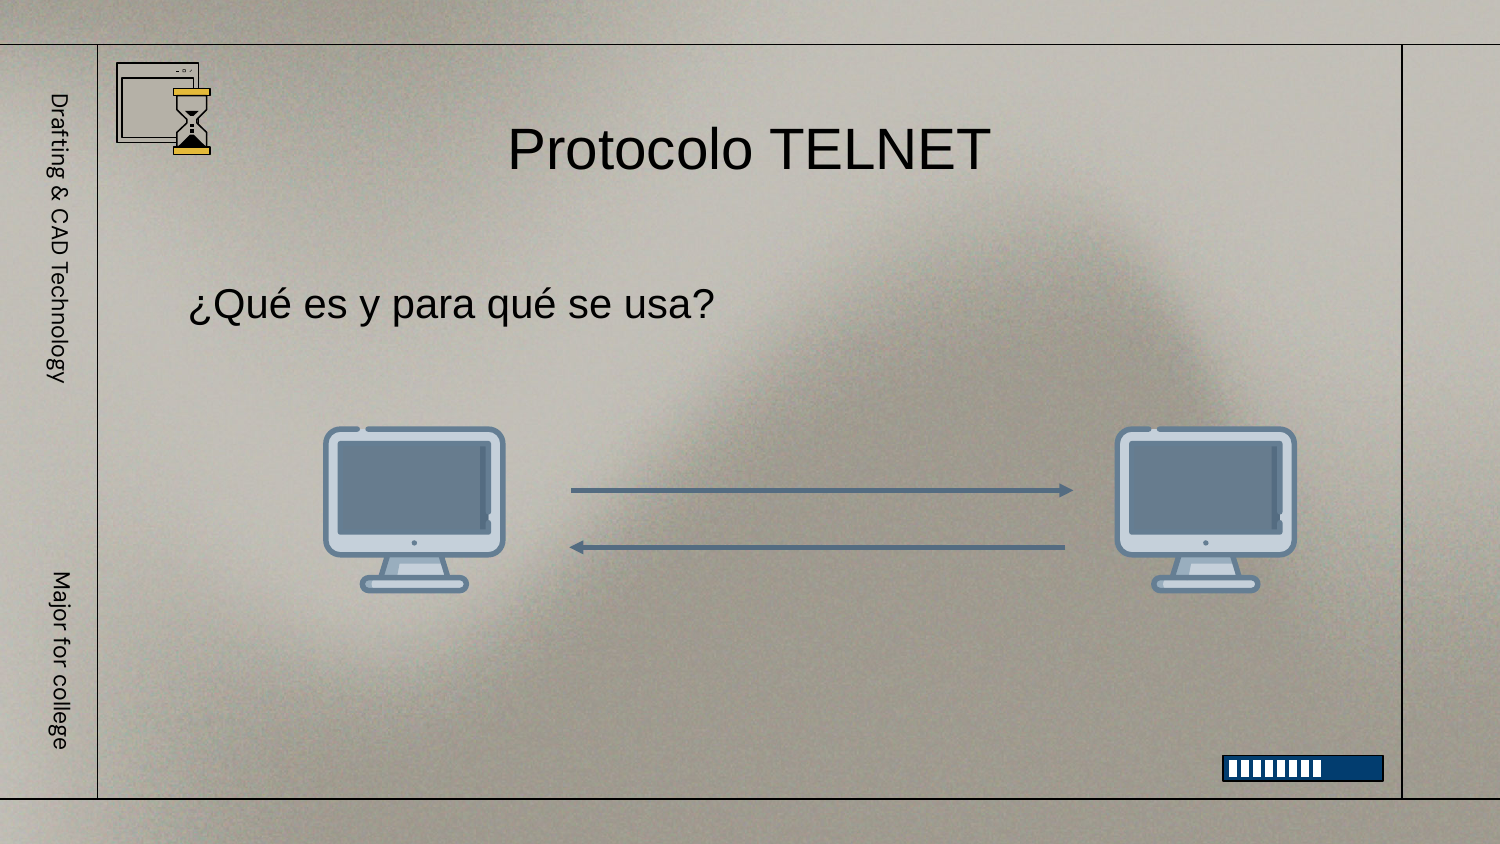

# Protocolo TELNET
Drafting & CAD Technology
¿Qué es y para qué se usa?

Major for college